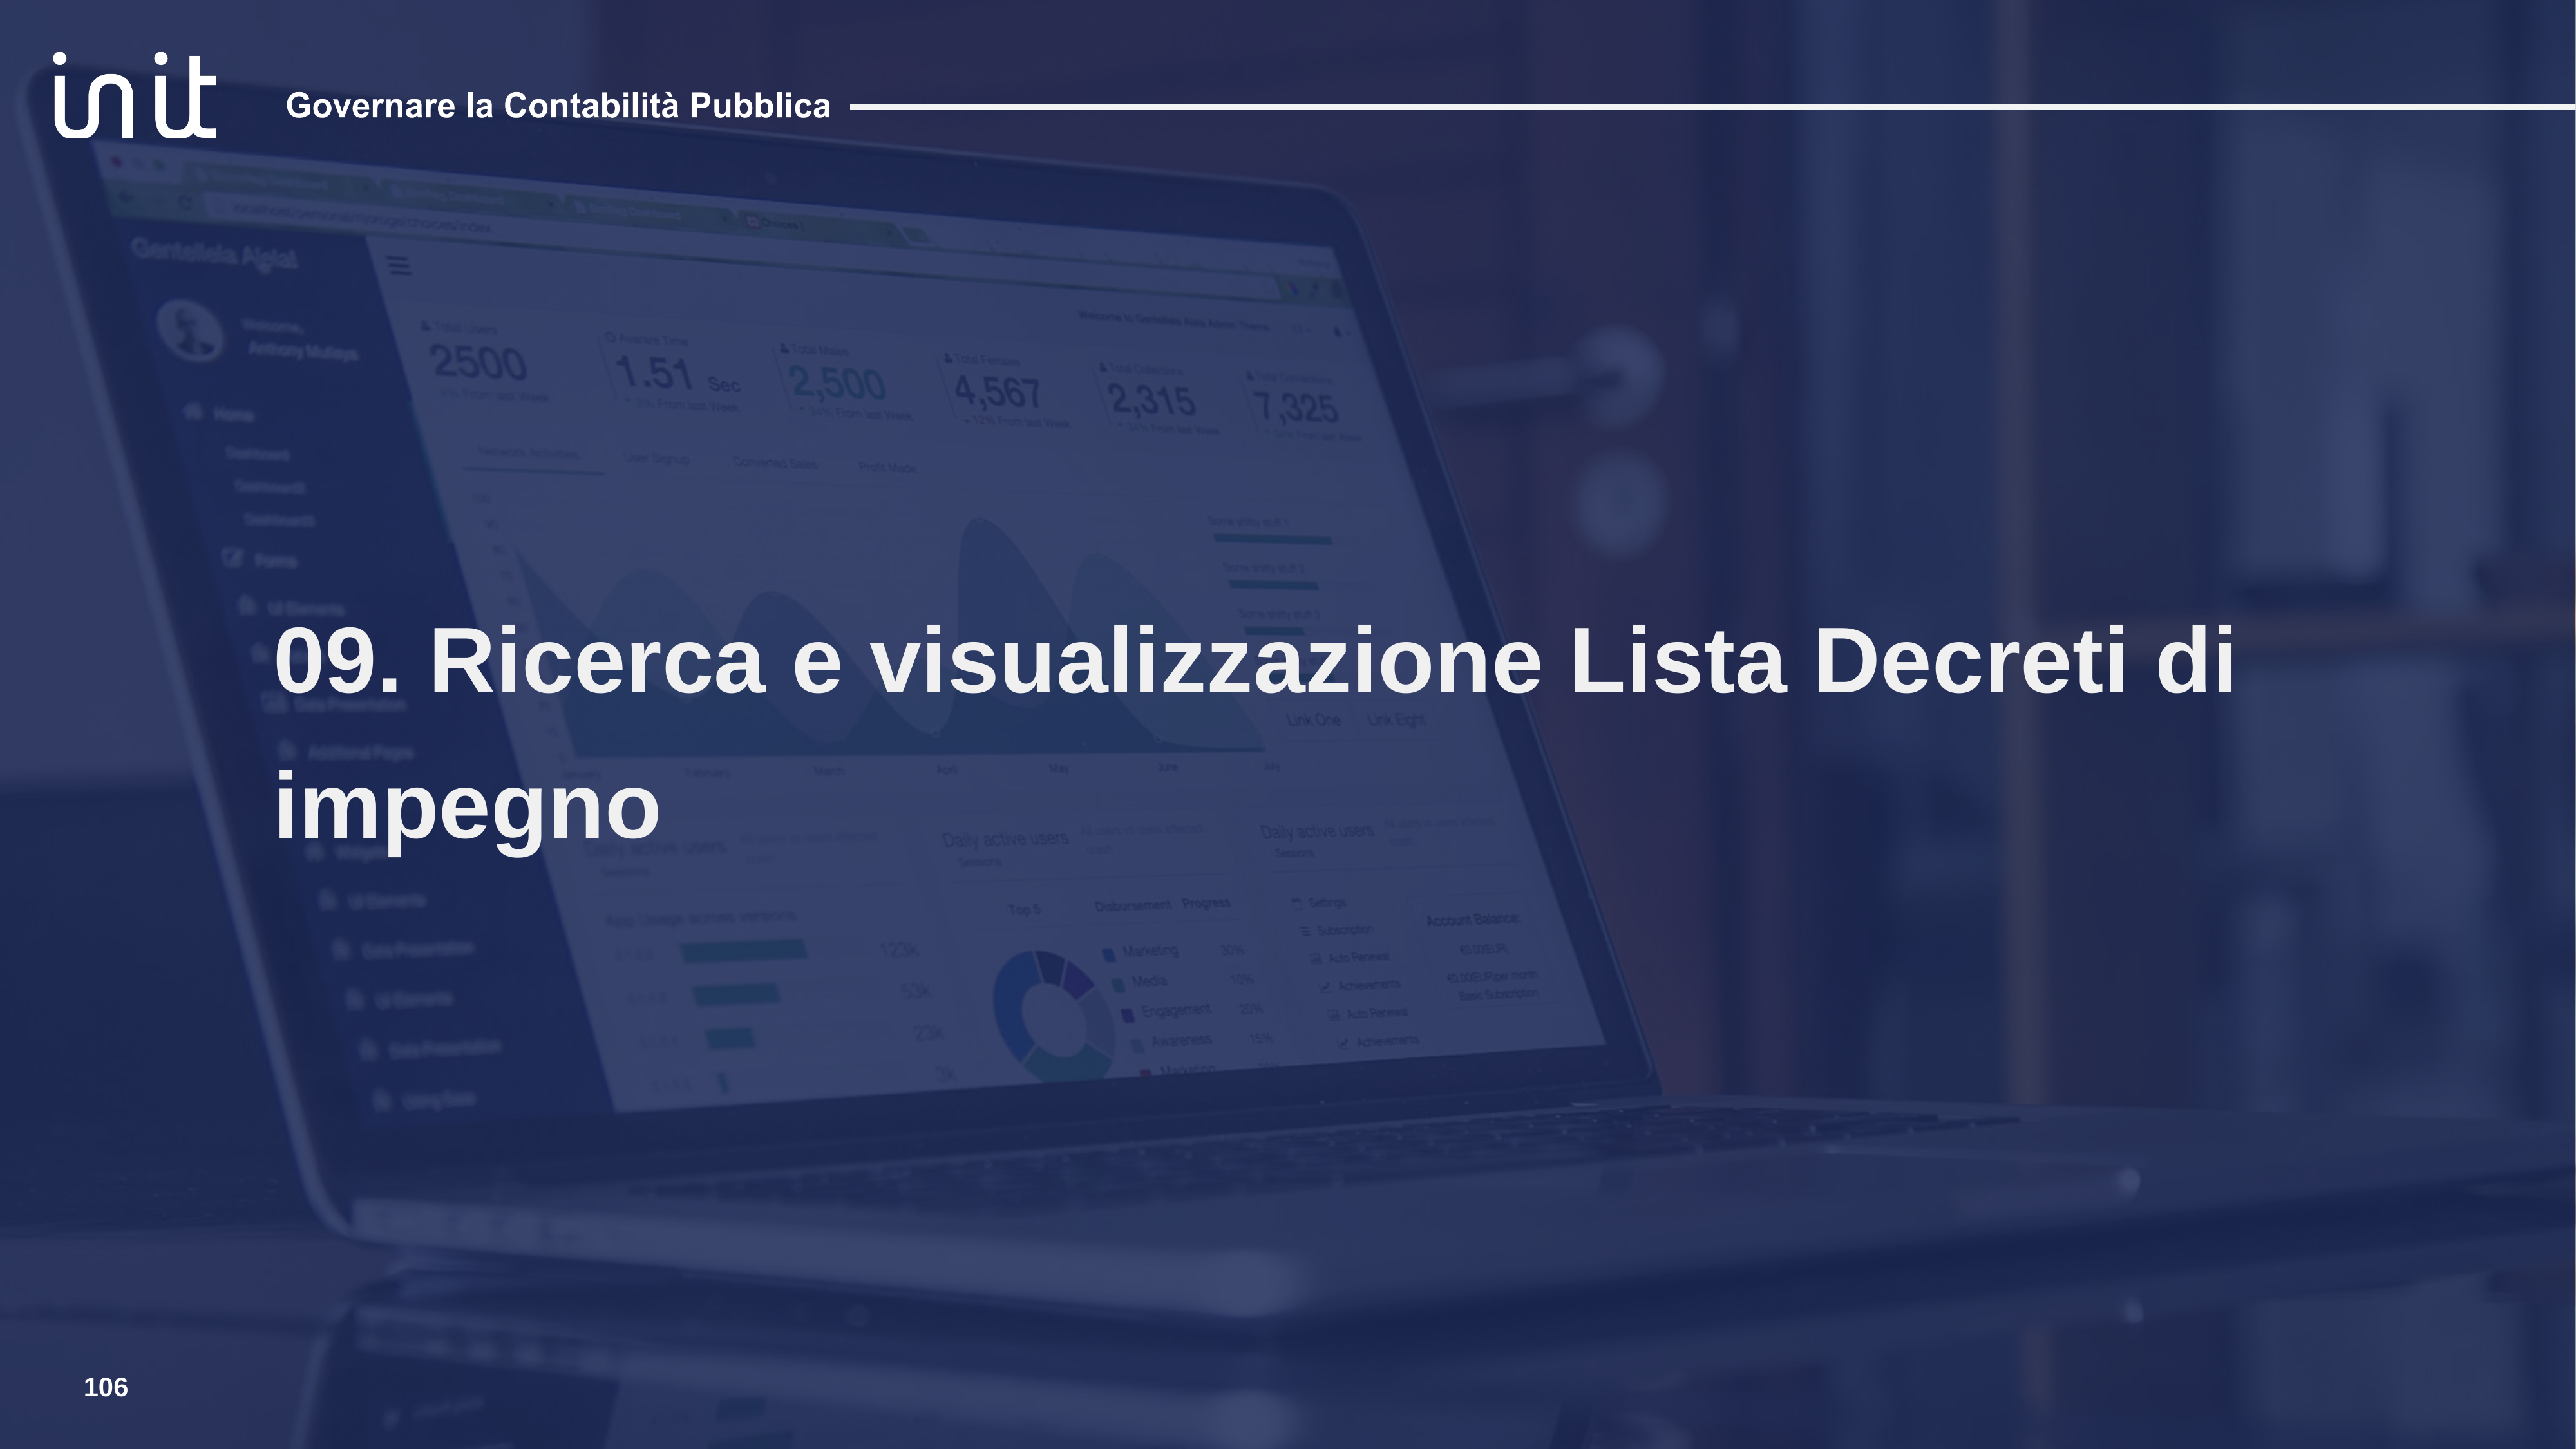

# 09. Ricerca e visualizzazione Lista Decreti di impegno